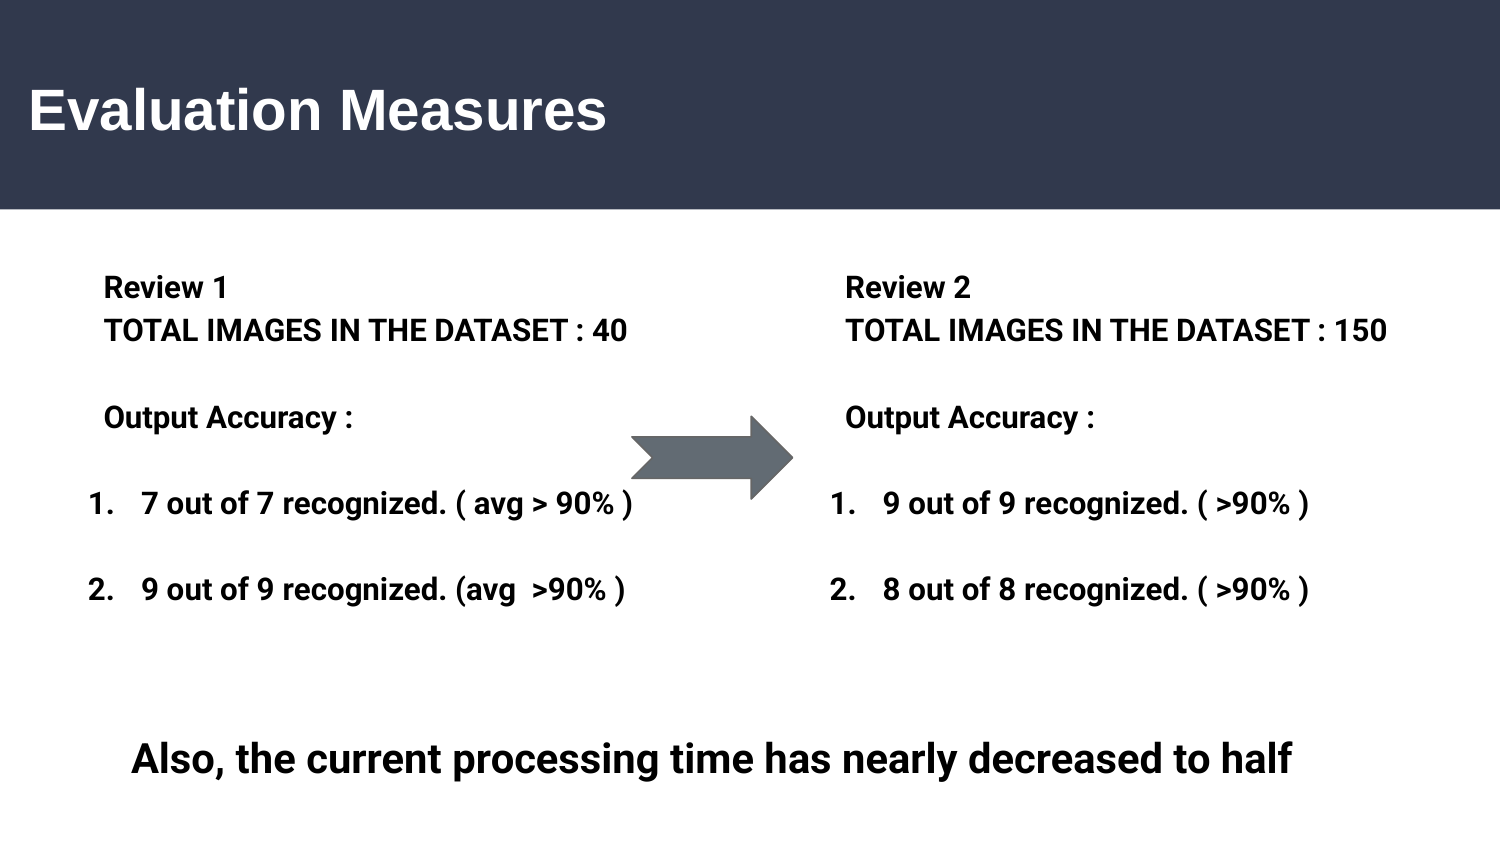

# Evaluation Measures
Review 1
TOTAL IMAGES IN THE DATASET : 40

Output Accuracy :

7 out of 7 recognized. ( avg > 90% )

9 out of 9 recognized. (avg  >90% )
Review 2
TOTAL IMAGES IN THE DATASET : 150

Output Accuracy :

9 out of 9 recognized. ( >90% )

8 out of 8 recognized. ( >90% )

Also, the current processing time has nearly decreased to half